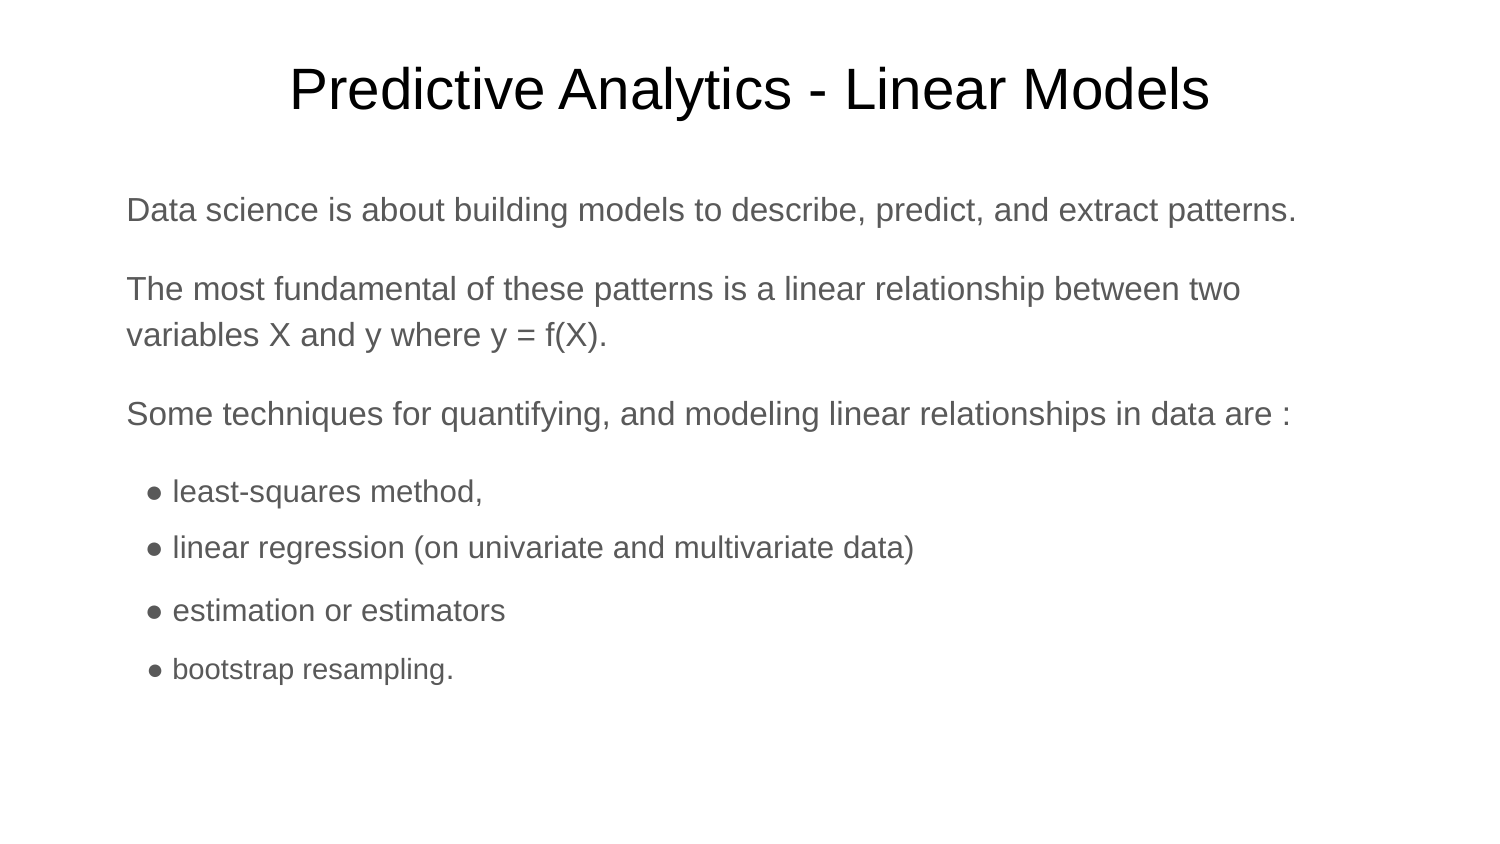

Predictive Analytics - Linear Models
Data science is about building models to describe, predict, and extract patterns.
The most fundamental of these patterns is a linear relationship between two
variables X and y where y = f(X).
Some techniques for quantifying, and modeling linear relationships in data are :
● least-squares method,
● linear regression (on univariate and multivariate data)
● estimation or estimators
● bootstrap resampling.